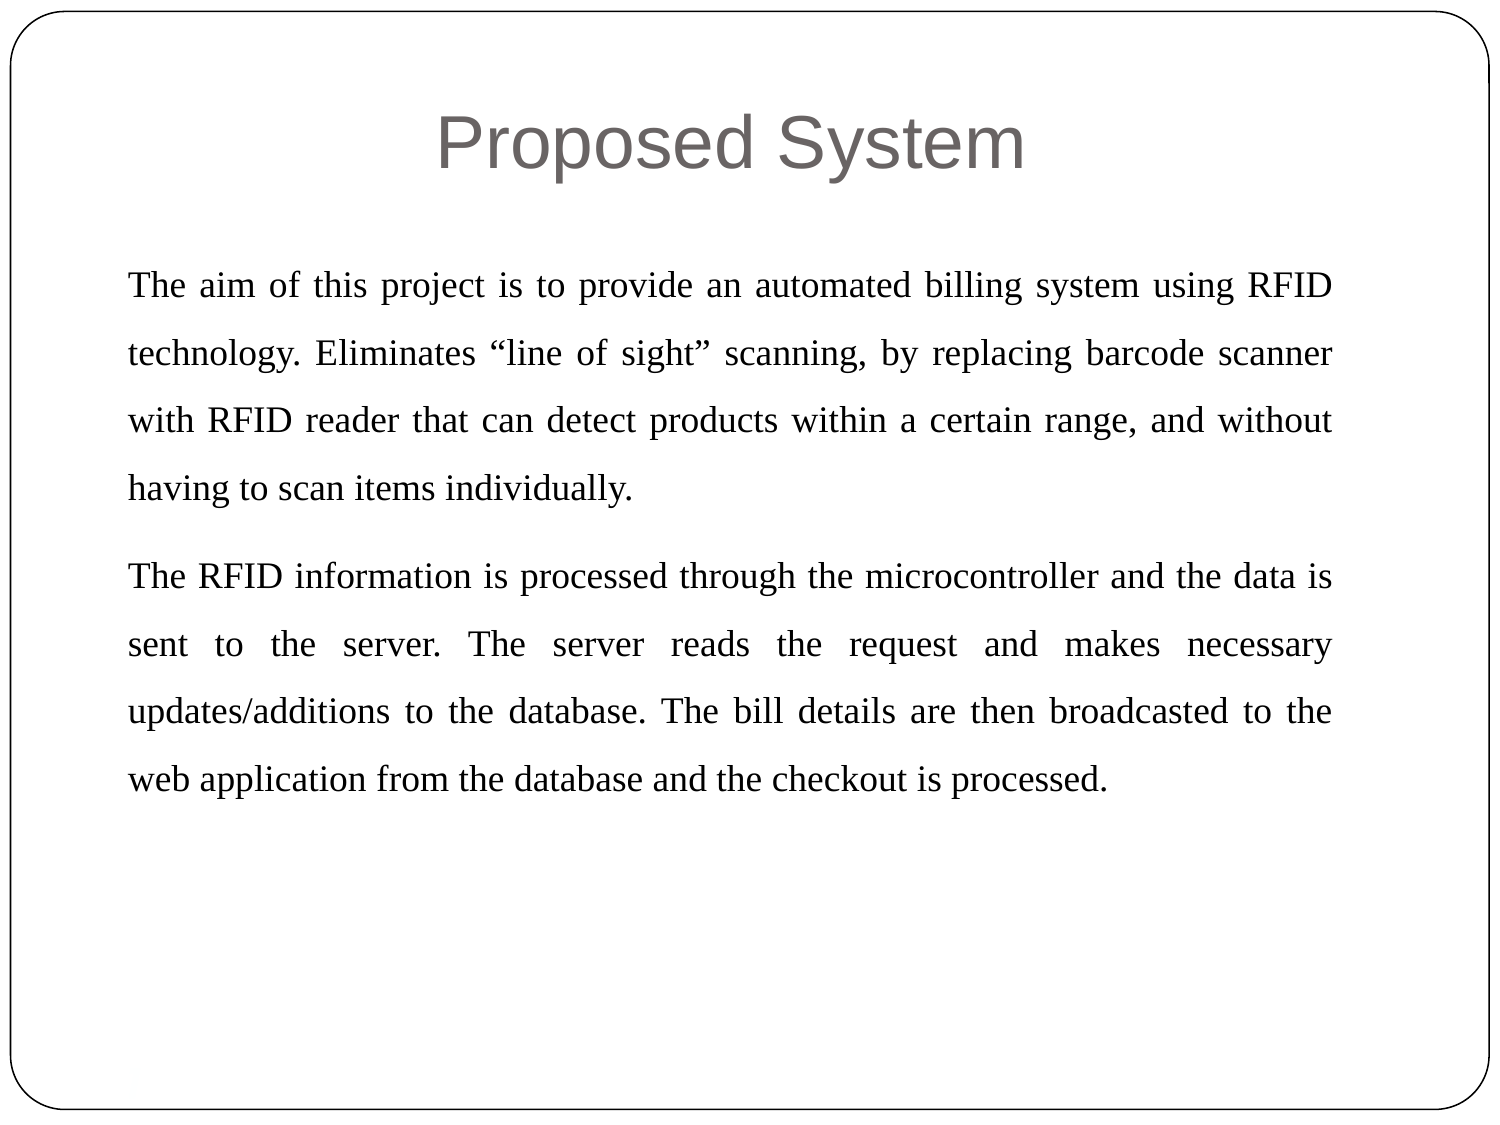

Proposed System
The aim of this project is to provide an automated billing system using RFID technology. Eliminates “line of sight” scanning, by replacing barcode scanner with RFID reader that can detect products within a certain range, and without having to scan items individually.
The RFID information is processed through the microcontroller and the data is sent to the server. The server reads the request and makes necessary updates/additions to the database. The bill details are then broadcasted to the web application from the database and the checkout is processed.
1